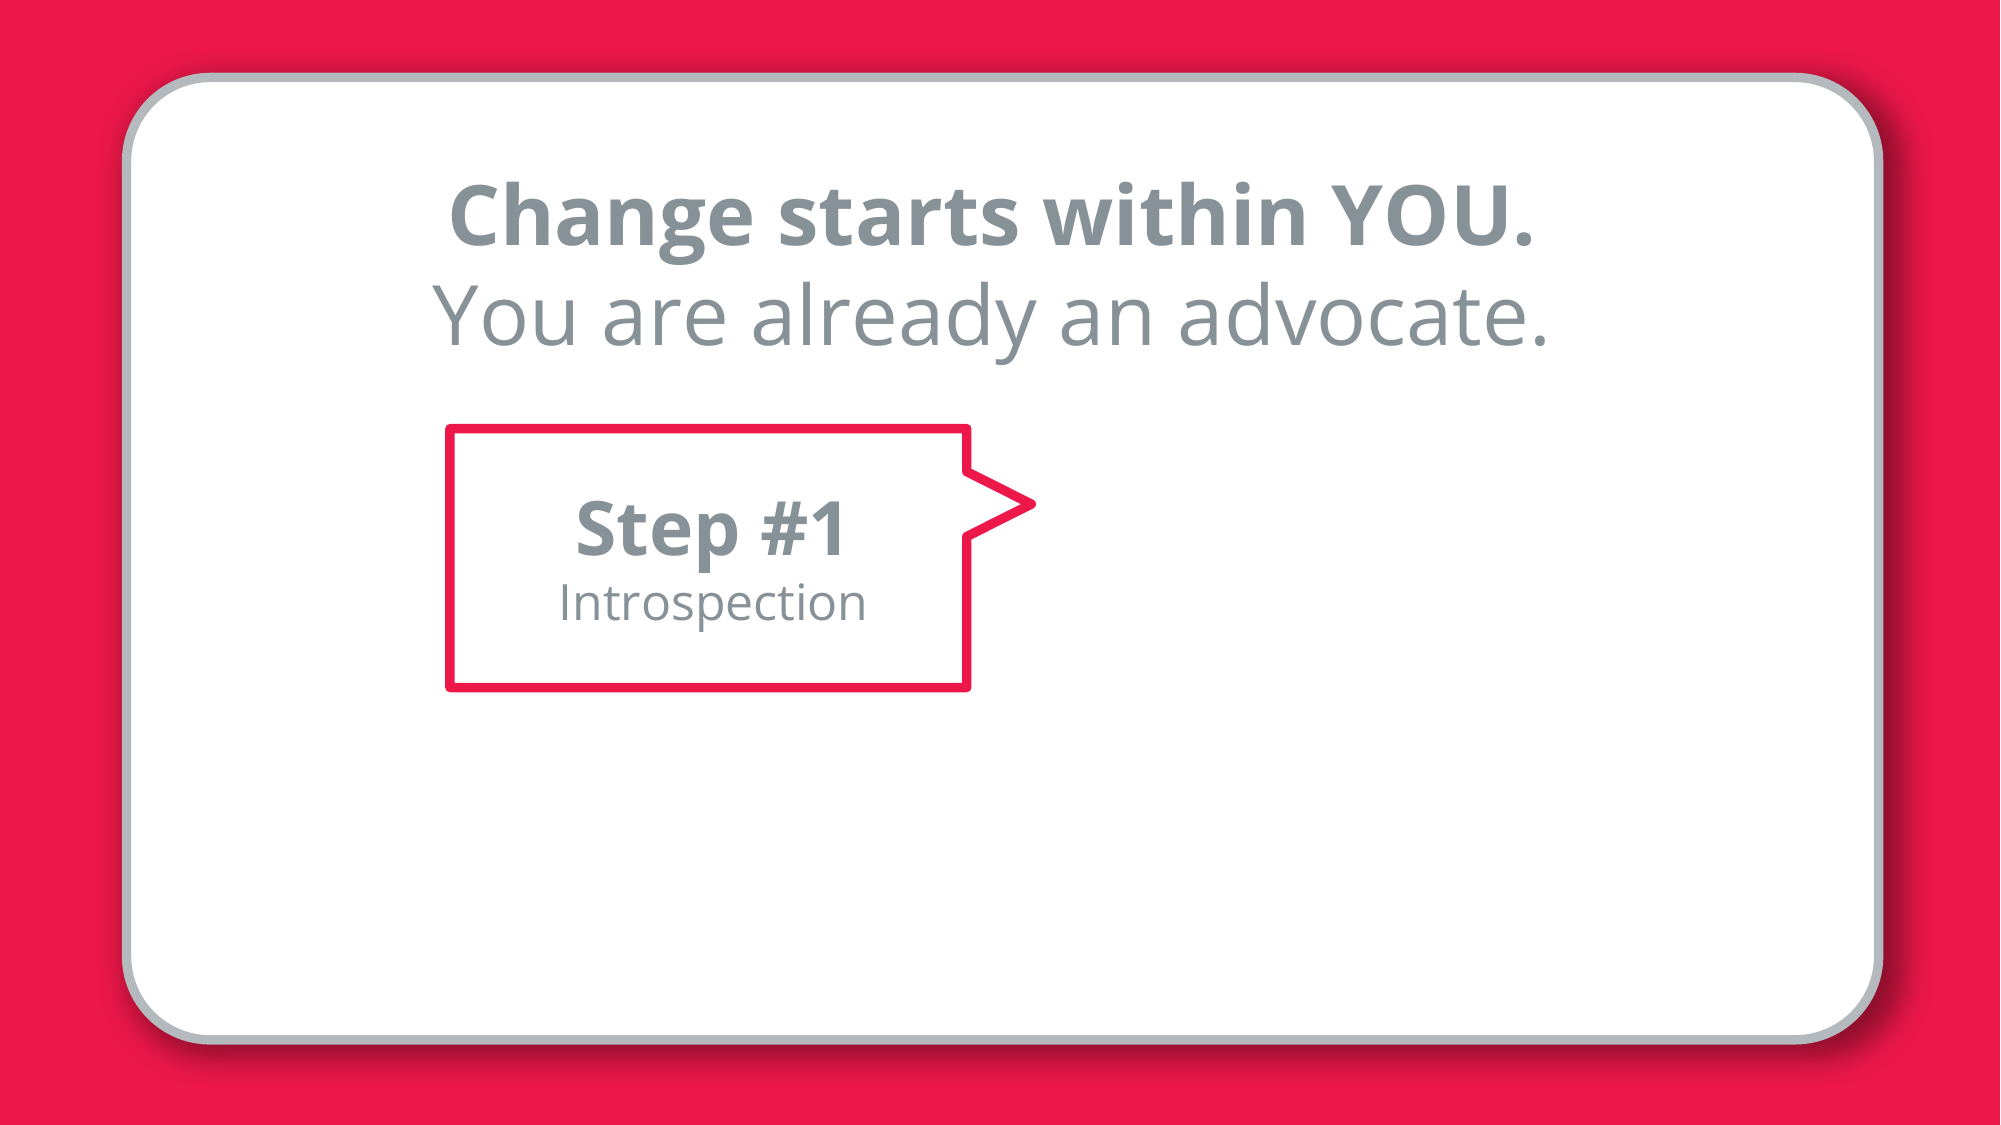

Change starts within YOU.
You are already an advocate.

Step #1
Introspection